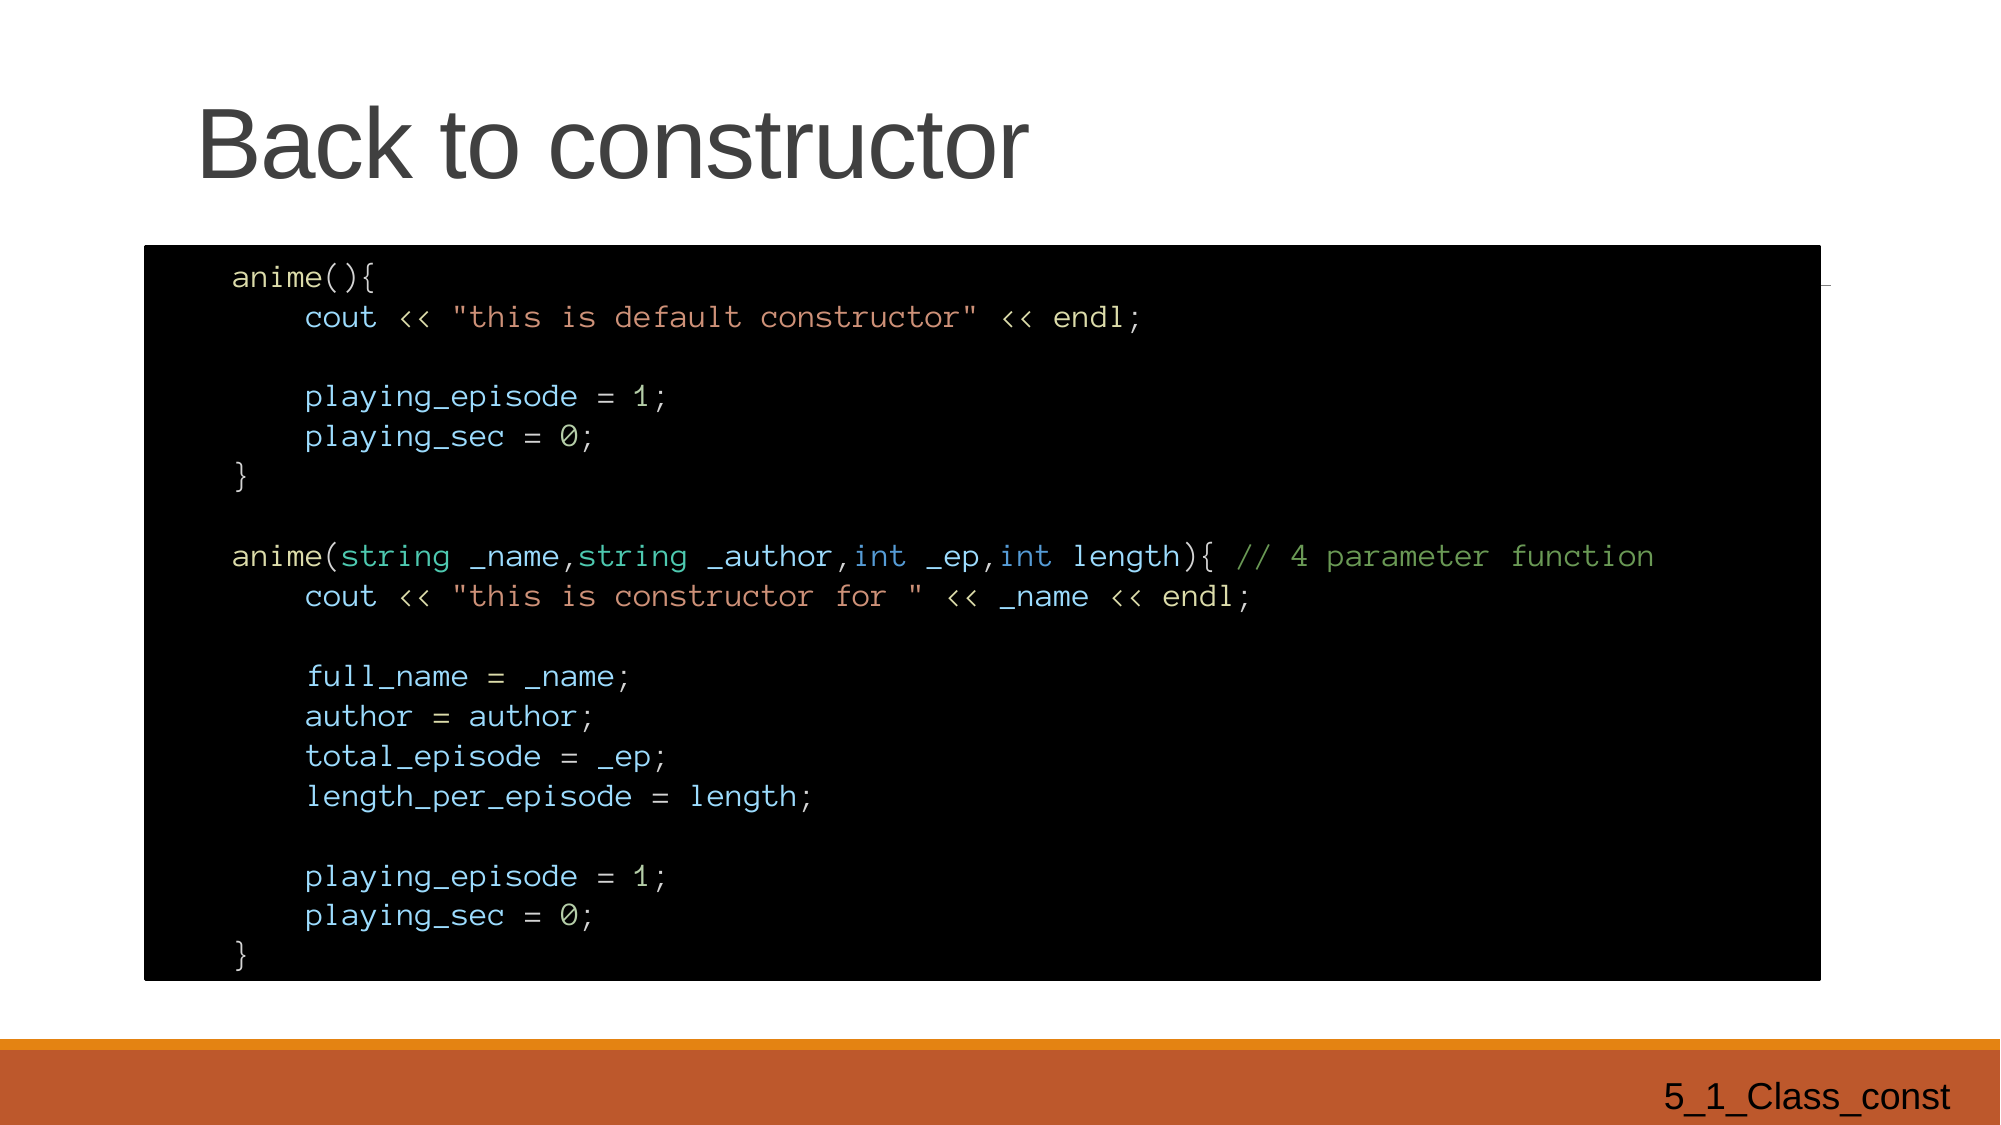

# Back to constructor
    anime(){
        cout << "this is default constructor" << endl;
        playing_episode = 1;
        playing_sec = 0;
    }
    anime(string _name,string _author,int _ep,int length){ // 4 parameter function
        cout << "this is constructor for " << _name << endl;
        full_name = _name;
        author = author;
        total_episode = _ep;
        length_per_episode = length;
        playing_episode = 1;
        playing_sec = 0;
    }
5_1_Class_constructor